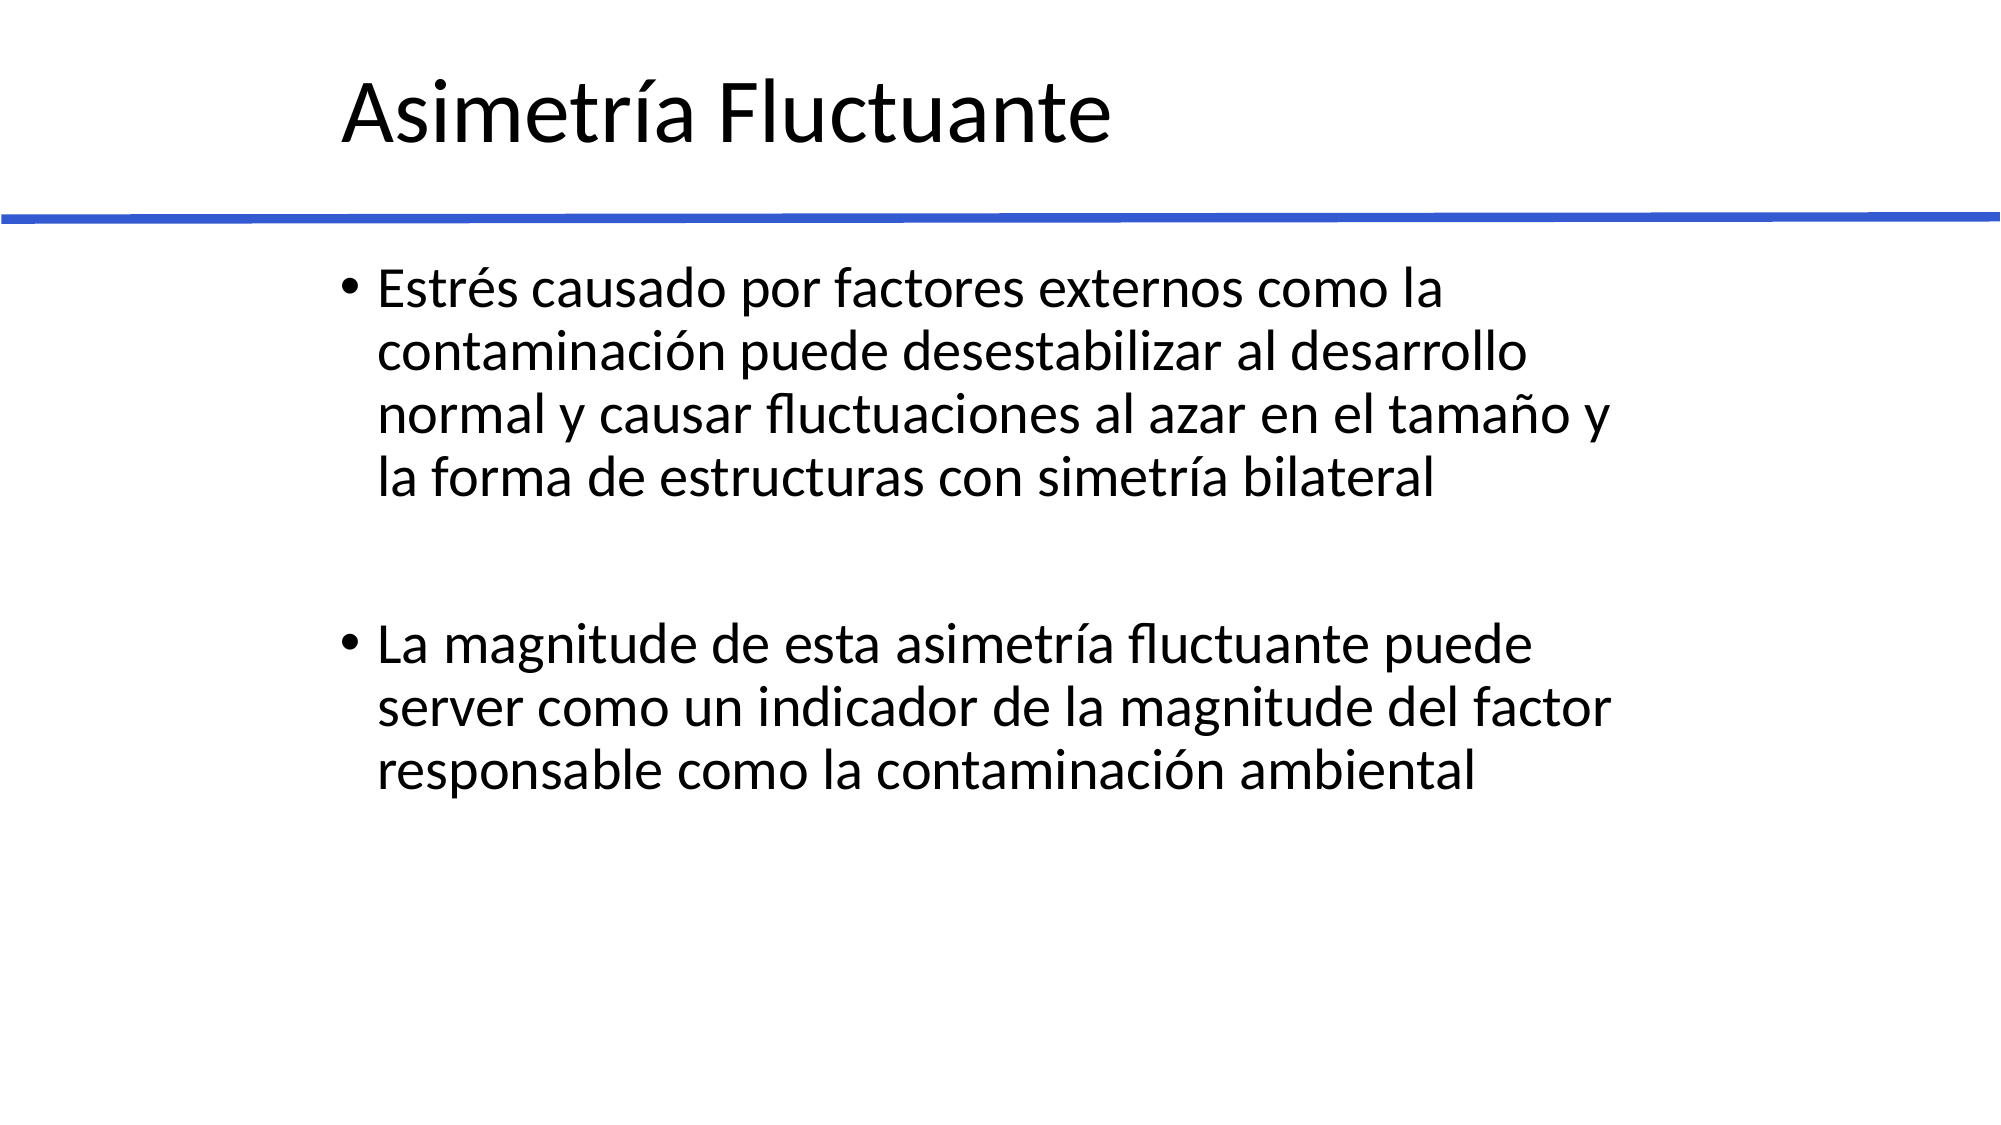

# Asimetría Fluctuante
Estrés causado por factores externos como la contaminación puede desestabilizar al desarrollo normal y causar fluctuaciones al azar en el tamaño y la forma de estructuras con simetría bilateral

La magnitude de esta asimetría fluctuante puede server como un indicador de la magnitude del factor responsable como la contaminación ambiental